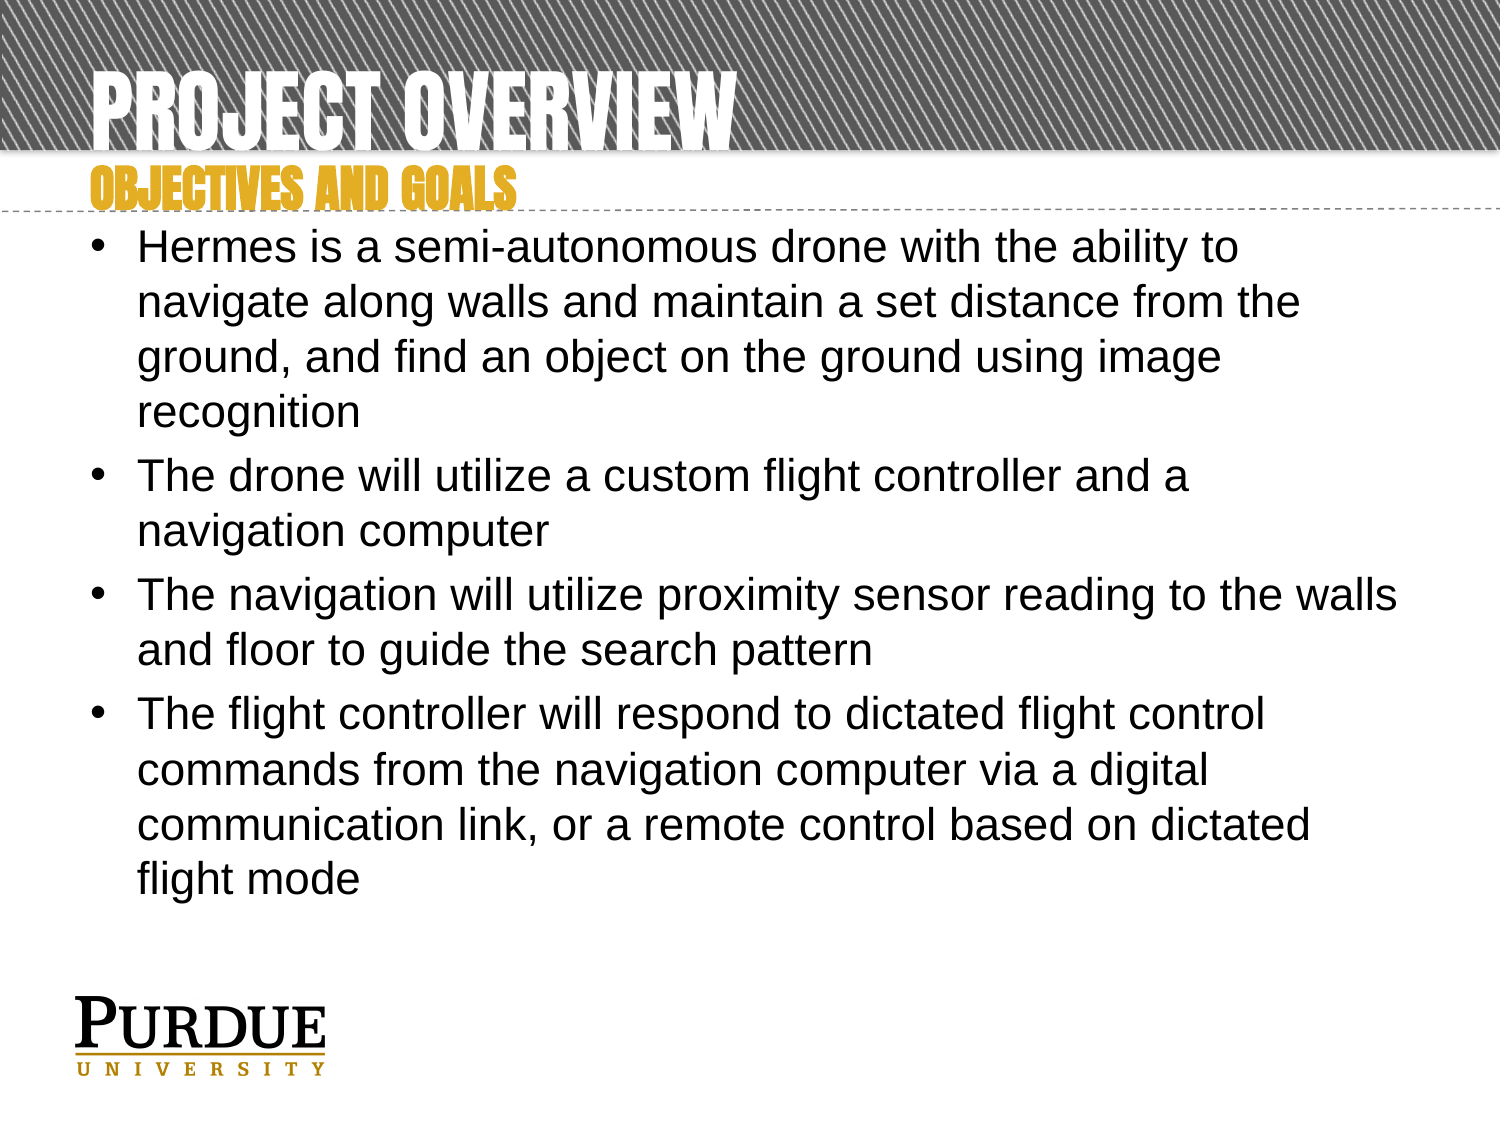

# Project Overview
Objectives and goals
Hermes is a semi-autonomous drone with the ability to navigate along walls and maintain a set distance from the ground, and find an object on the ground using image recognition
The drone will utilize a custom flight controller and a navigation computer
The navigation will utilize proximity sensor reading to the walls and floor to guide the search pattern
The flight controller will respond to dictated flight control commands from the navigation computer via a digital communication link, or a remote control based on dictated flight mode